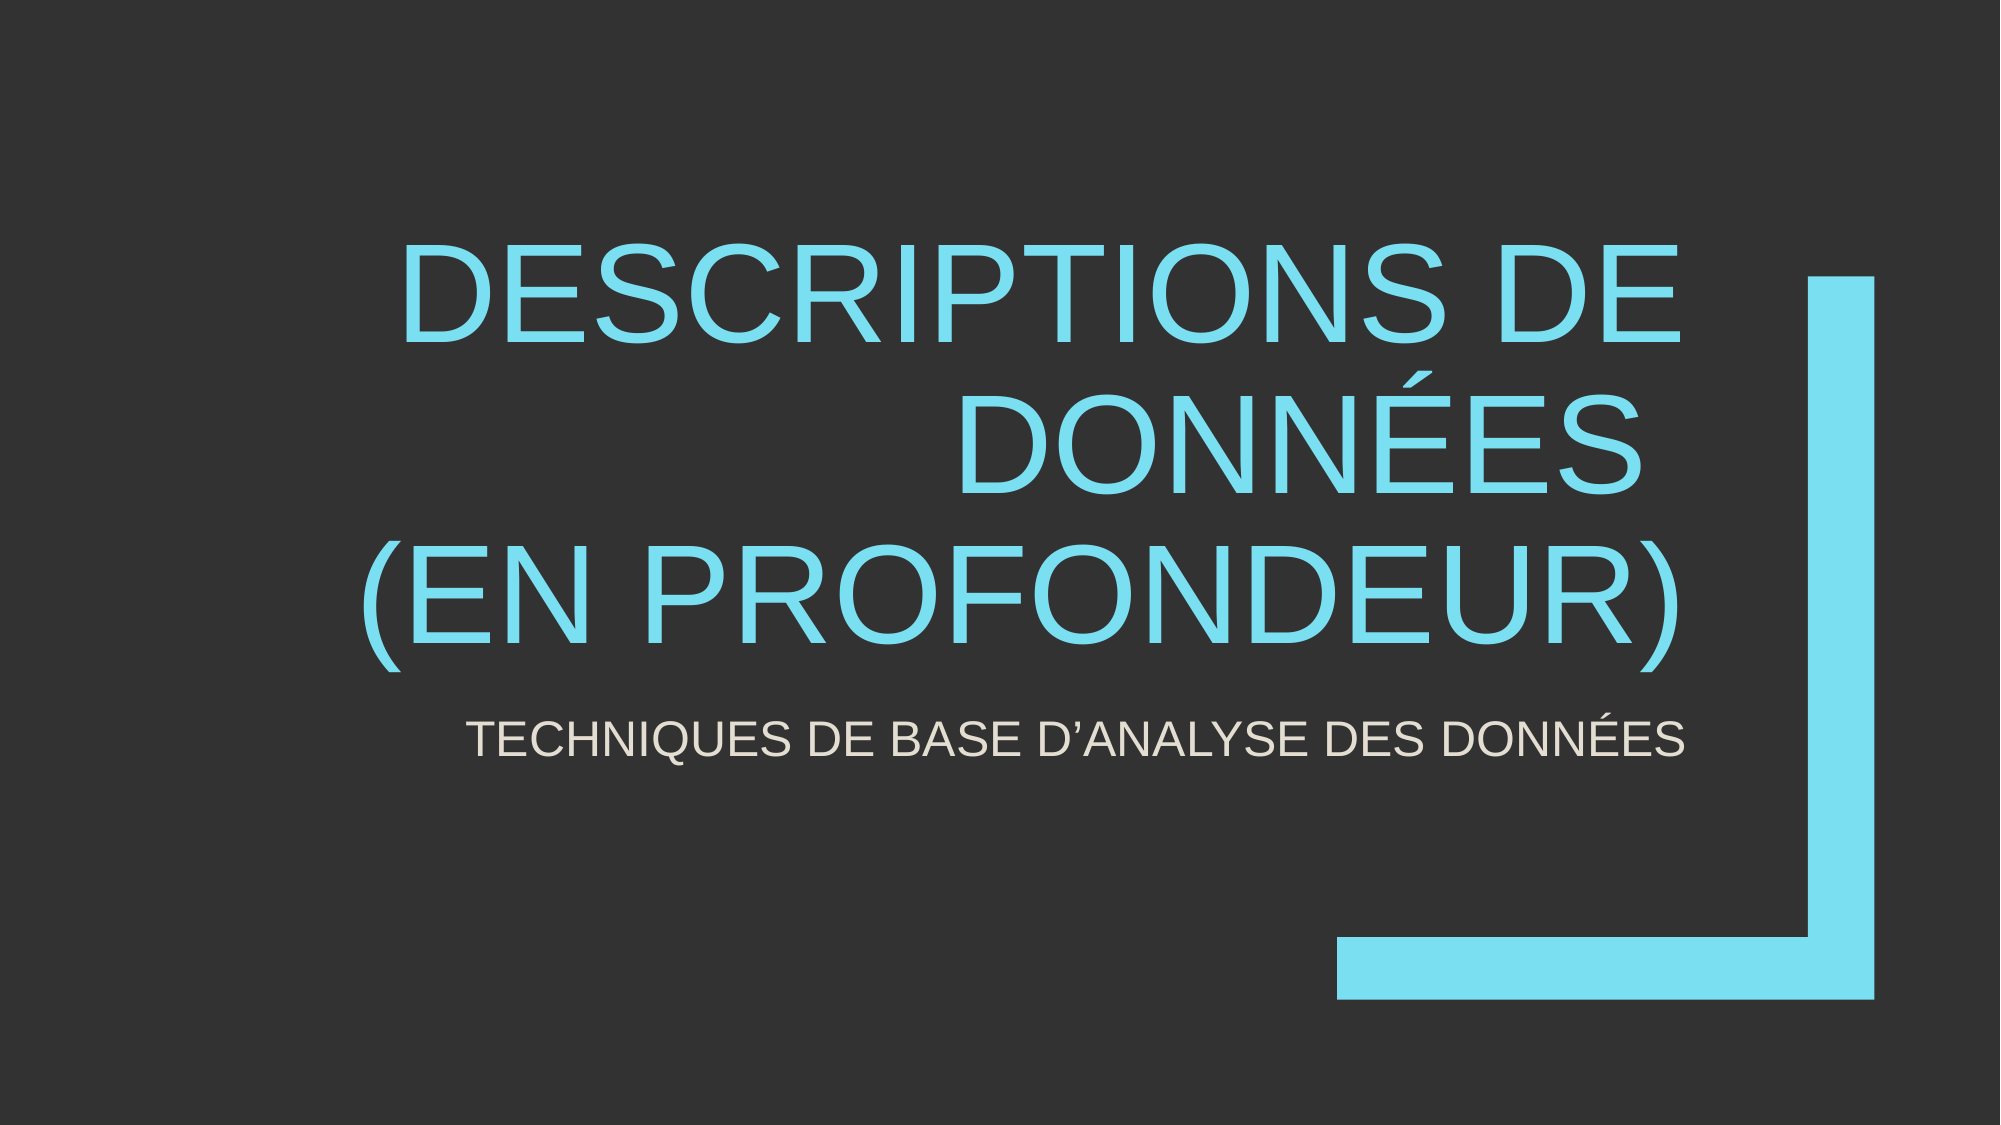

# DESCRIPTIONS DE DONNÉES (EN PROFONDEUR)
TECHNIQUES DE BASE D’ANALYSE DES DONNÉES